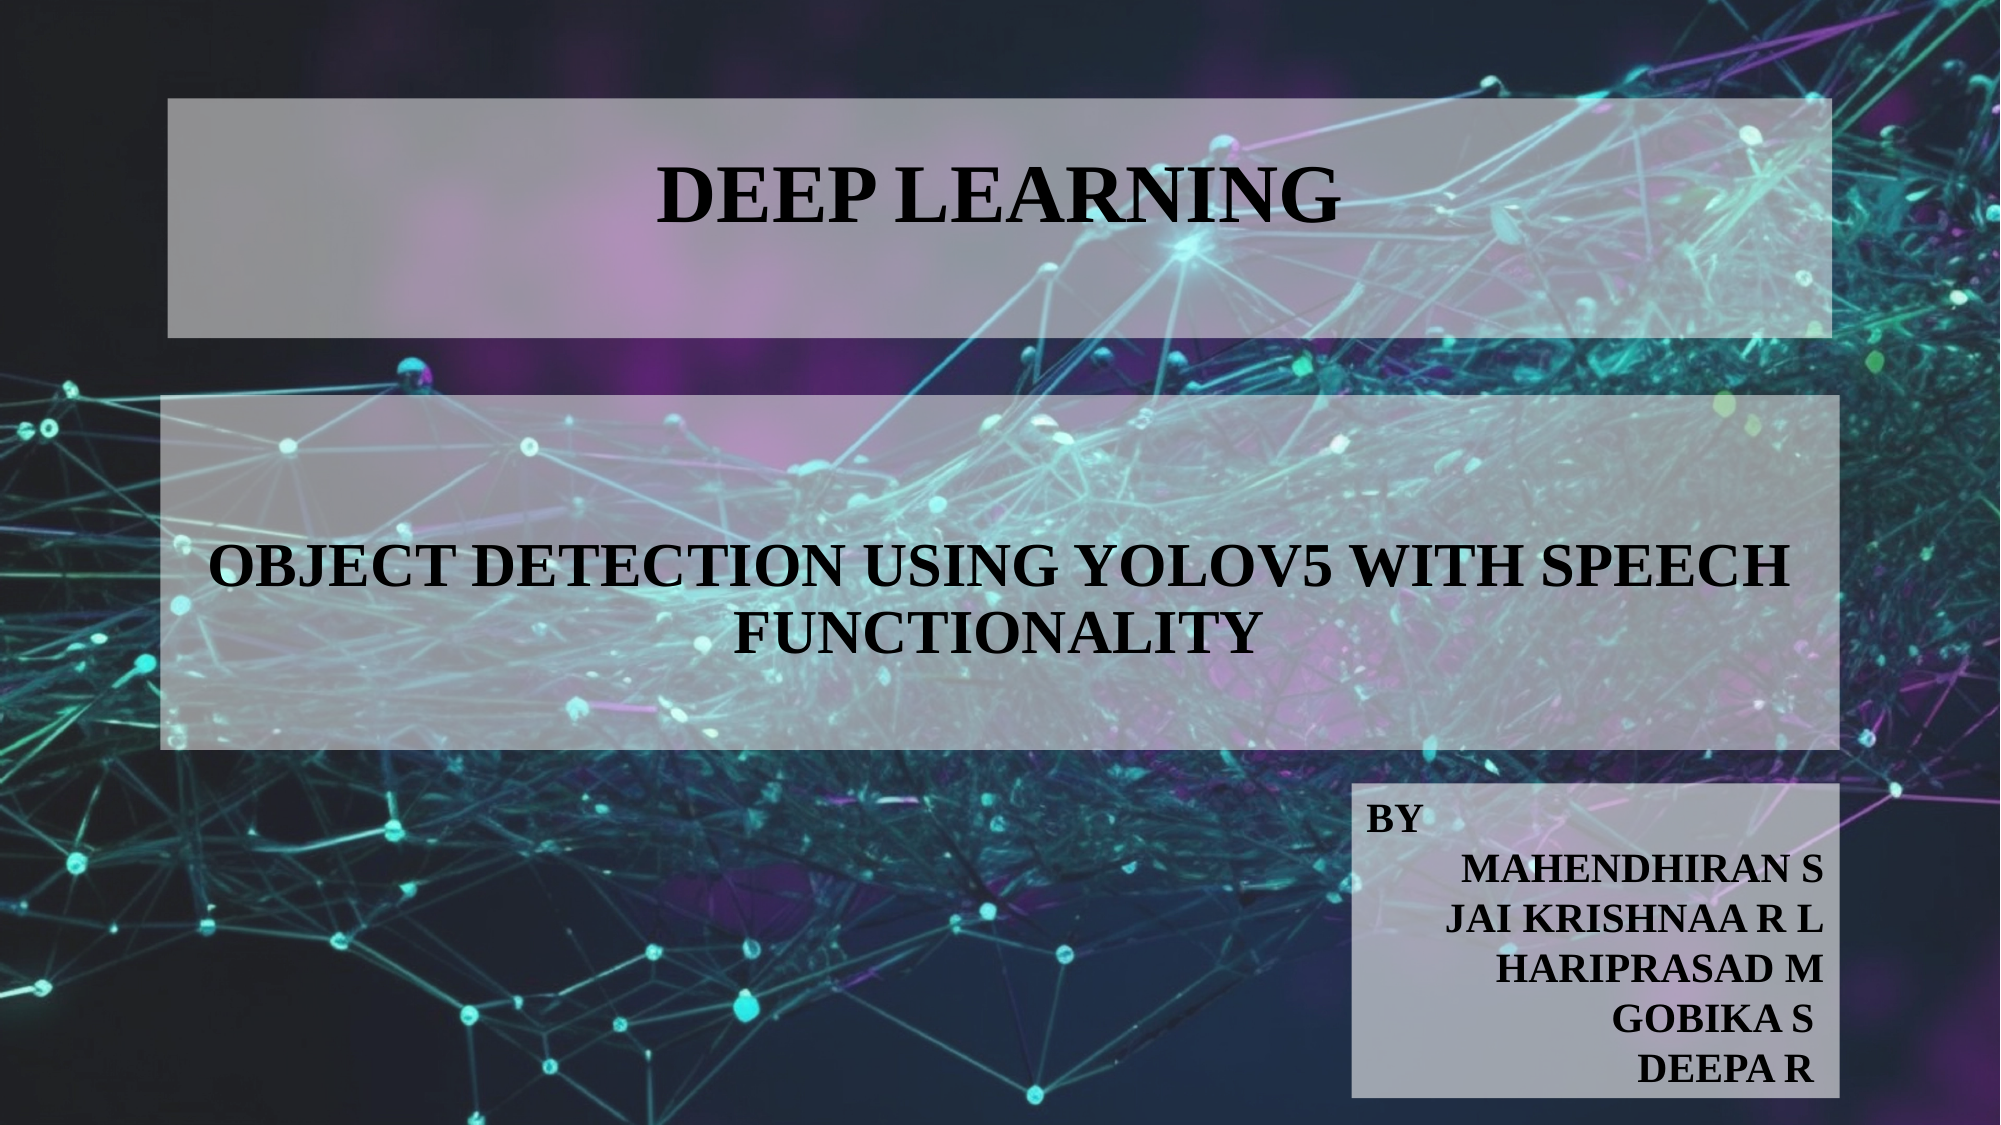

DEEP LEARNING

# OBJECT DETECTION USING YOLOV5 WITH SPEECH FUNCTIONALITY
BY
MAHENDHIRAN S
JAI KRISHNAA R L
HARIPRASAD M
GOBIKA S
DEEPA R